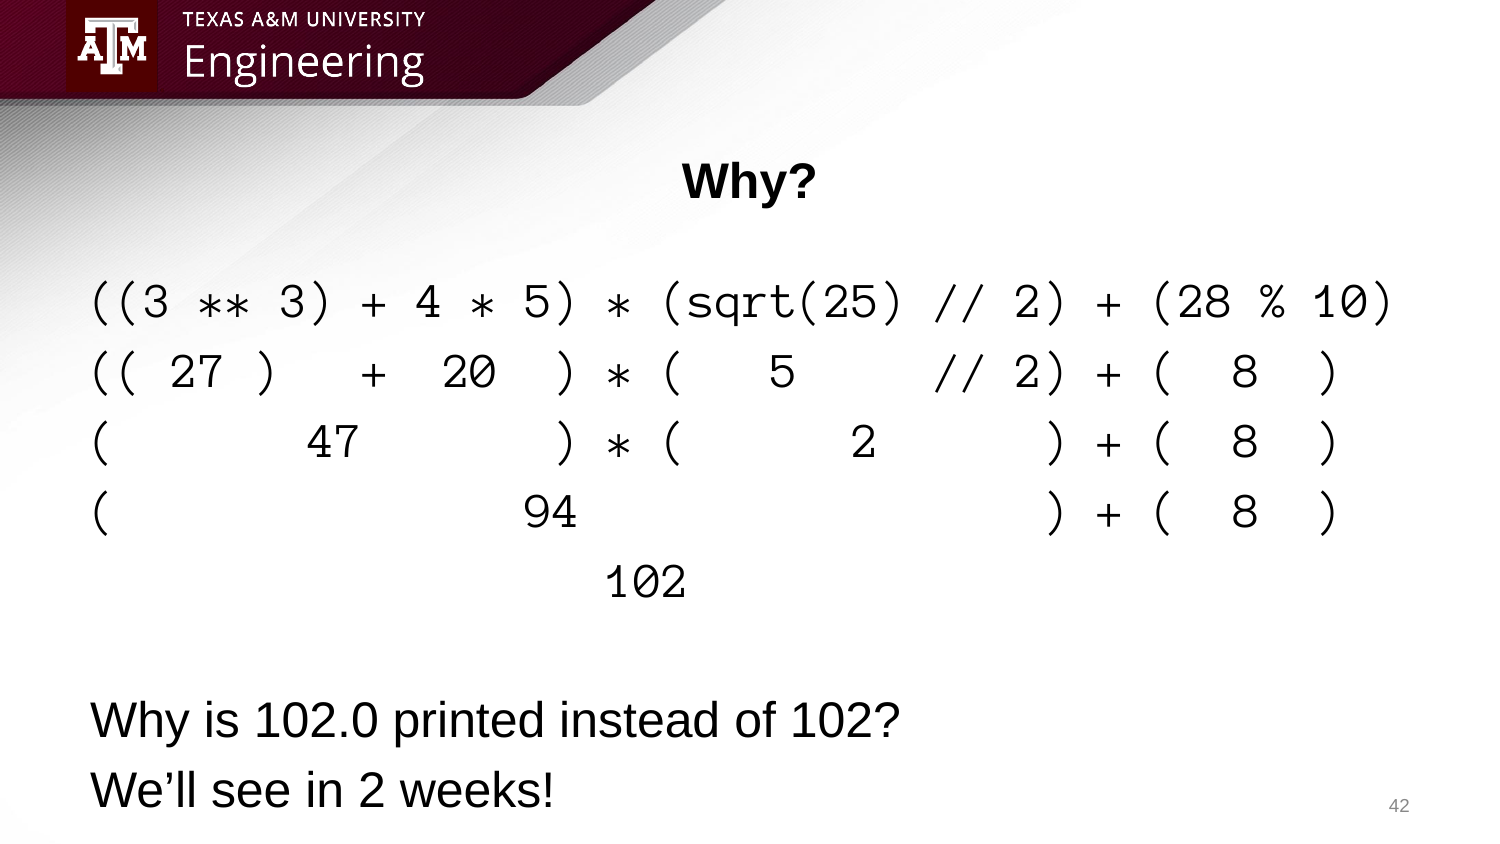

# Why?
((3 ** 3) + 4 * 5) * (sqrt(25) // 2) + (28 % 10)
(( 27 )   +  20  ) * (   5     // 2) + (  8  )
(       47       ) * (      2      ) + (  8  )
(               94                 ) + (  8  )
                   102

Why is 102.0 printed instead of 102?
We’ll see in 2 weeks!

42